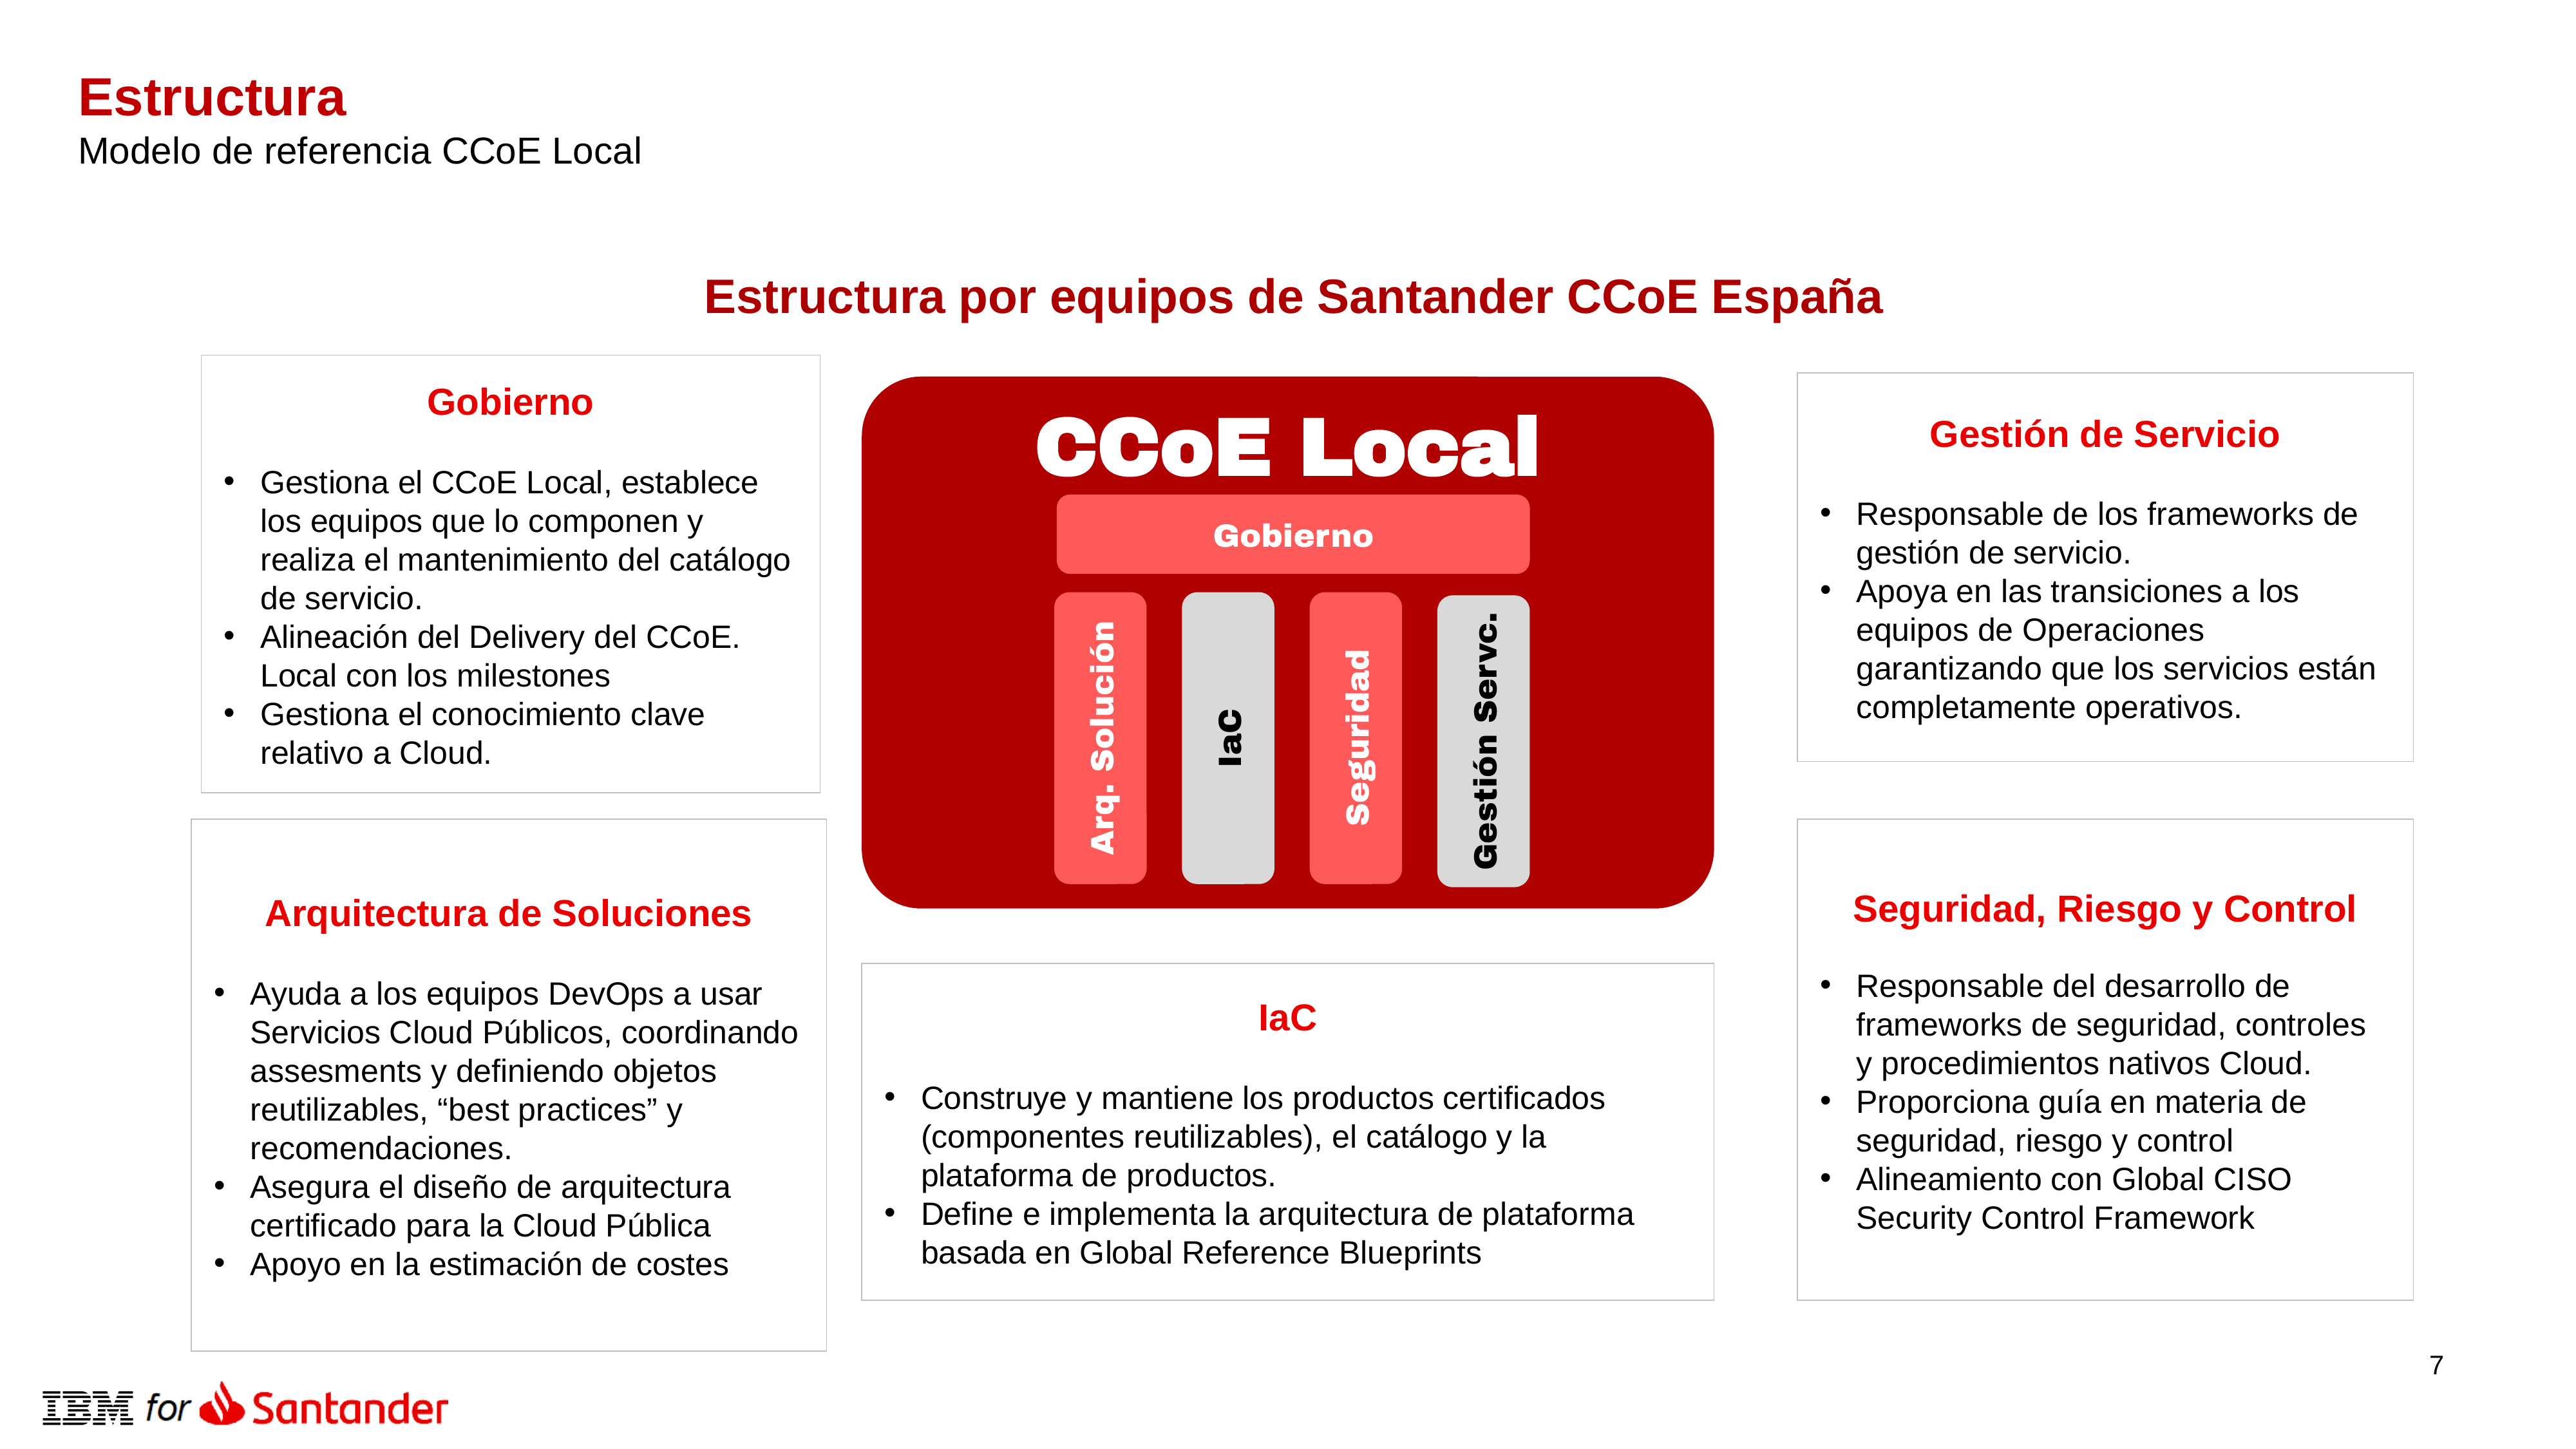

Estructura
Modelo de referencia CCoE Local

Estructura por equipos de Santander CCoE España
Gobierno

Gestiona el CCoE Local, establece los equipos que lo componen y realiza el mantenimiento del catálogo de servicio.
Alineación del Delivery del CCoE. Local con los milestones
Gestiona el conocimiento clave relativo a Cloud.
Gestión de Servicio

Responsable de los frameworks de gestión de servicio.
Apoya en las transiciones a los equipos de Operaciones garantizando que los servicios están completamente operativos.
Gobierno
CCoE Local
Arq. Solución
IaC
Seguridad
Gestión Servc.
Arquitectura de Soluciones

Ayuda a los equipos DevOps a usar Servicios Cloud Públicos, coordinando assesments y definiendo objetos reutilizables, “best practices” y recomendaciones.
Asegura el diseño de arquitectura certificado para la Cloud Pública
Apoyo en la estimación de costes
Seguridad, Riesgo y Control

Responsable del desarrollo de frameworks de seguridad, controles y procedimientos nativos Cloud.
Proporciona guía en materia de seguridad, riesgo y control
Alineamiento con Global CISO Security Control Framework
IaC

Construye y mantiene los productos certificados (componentes reutilizables), el catálogo y la plataforma de productos.
Define e implementa la arquitectura de plataforma basada en Global Reference Blueprints